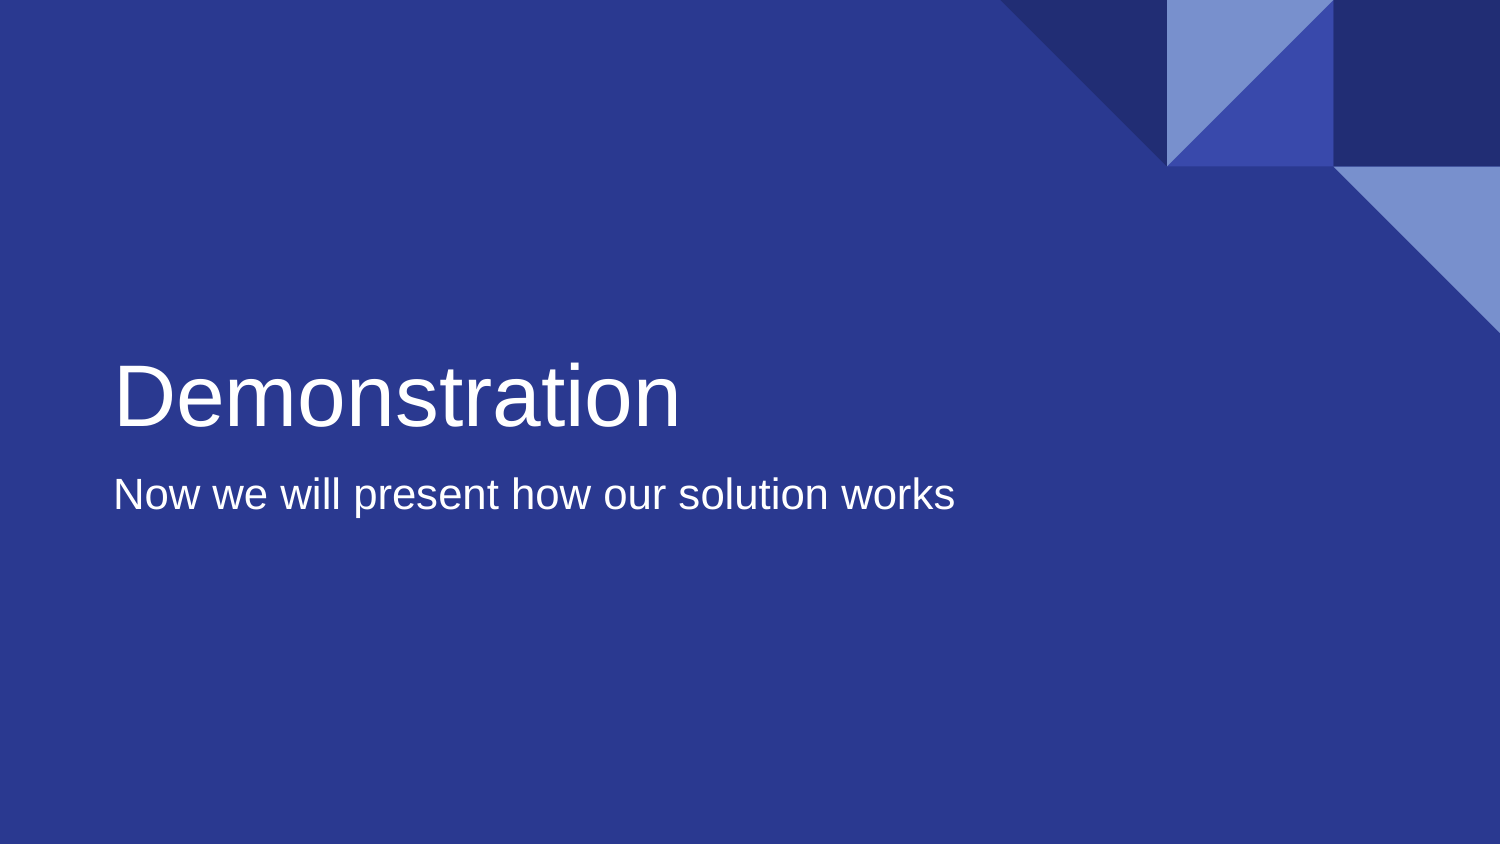

# Demonstration
Now we will present how our solution works